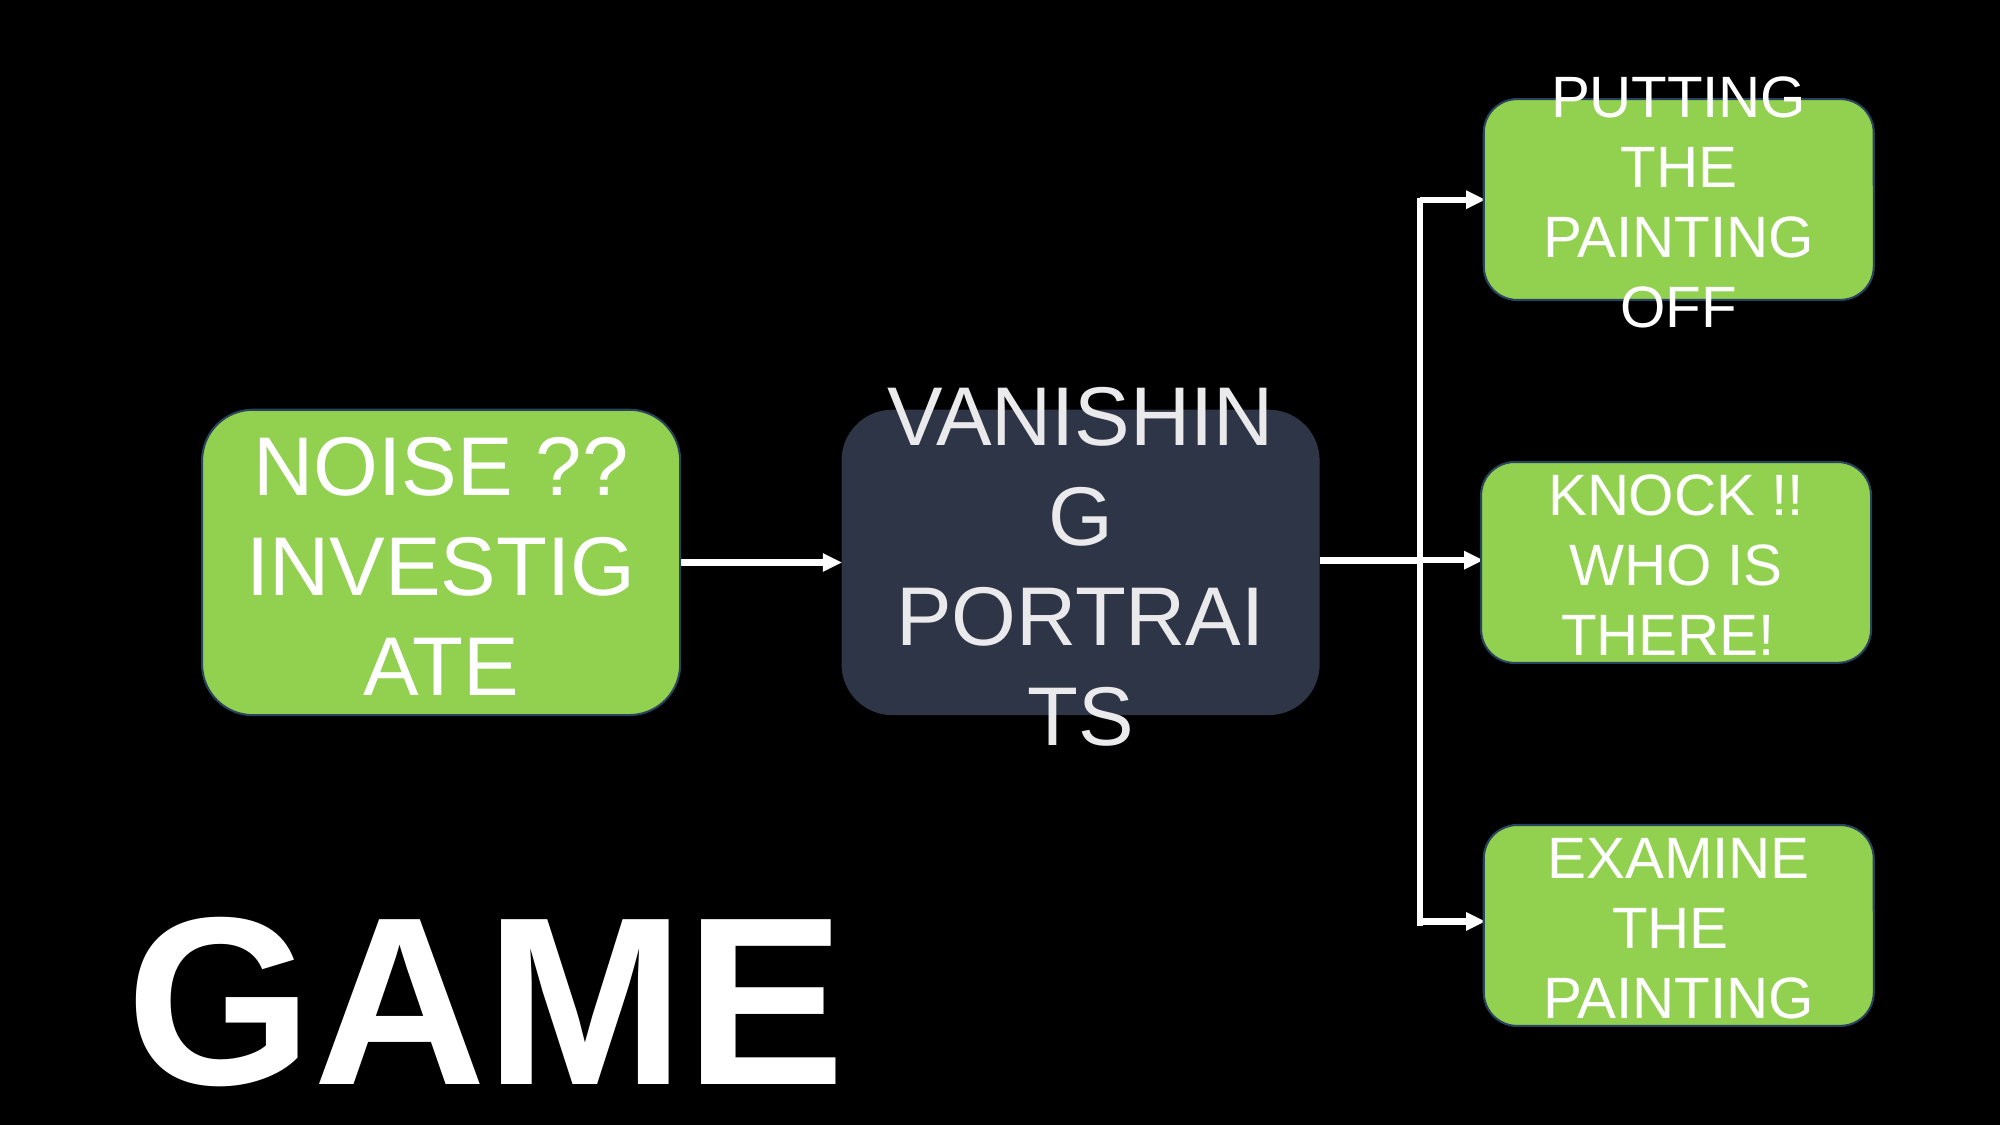

PUTTING THE PAINTING OFF
#
NOISE ??
INVESTIGATE
VANISHING PORTRAITS
KNOCK !!
WHO IS THERE!

EXAMINE THE
PAINTING
GAME FLOW

Forest
journey
STAY OUTSIDE

! KNOCK !
!! KNOCK !!